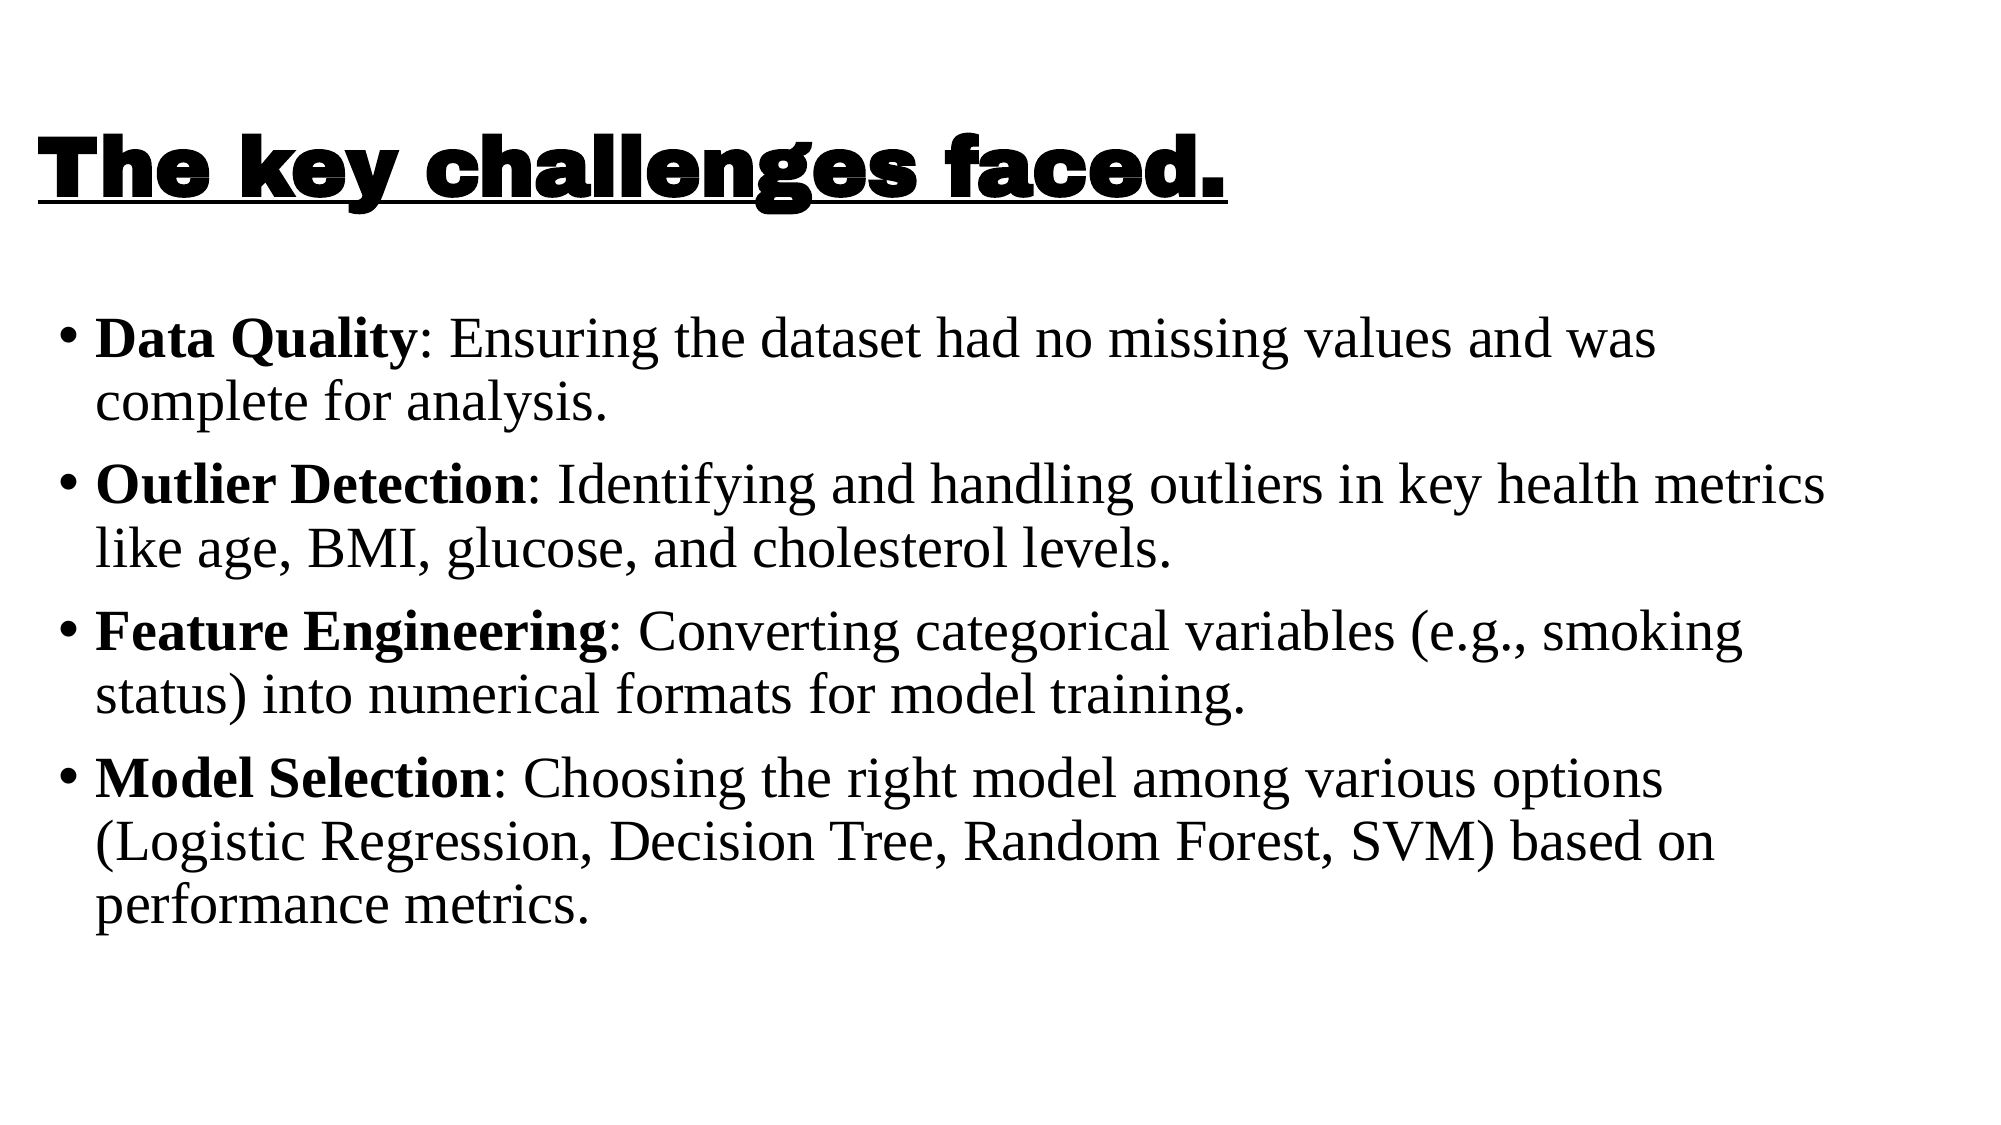

# The key challenges faced.
Data Quality: Ensuring the dataset had no missing values and was complete for analysis.
Outlier Detection: Identifying and handling outliers in key health metrics like age, BMI, glucose, and cholesterol levels.
Feature Engineering: Converting categorical variables (e.g., smoking status) into numerical formats for model training.
Model Selection: Choosing the right model among various options (Logistic Regression, Decision Tree, Random Forest, SVM) based on performance metrics.